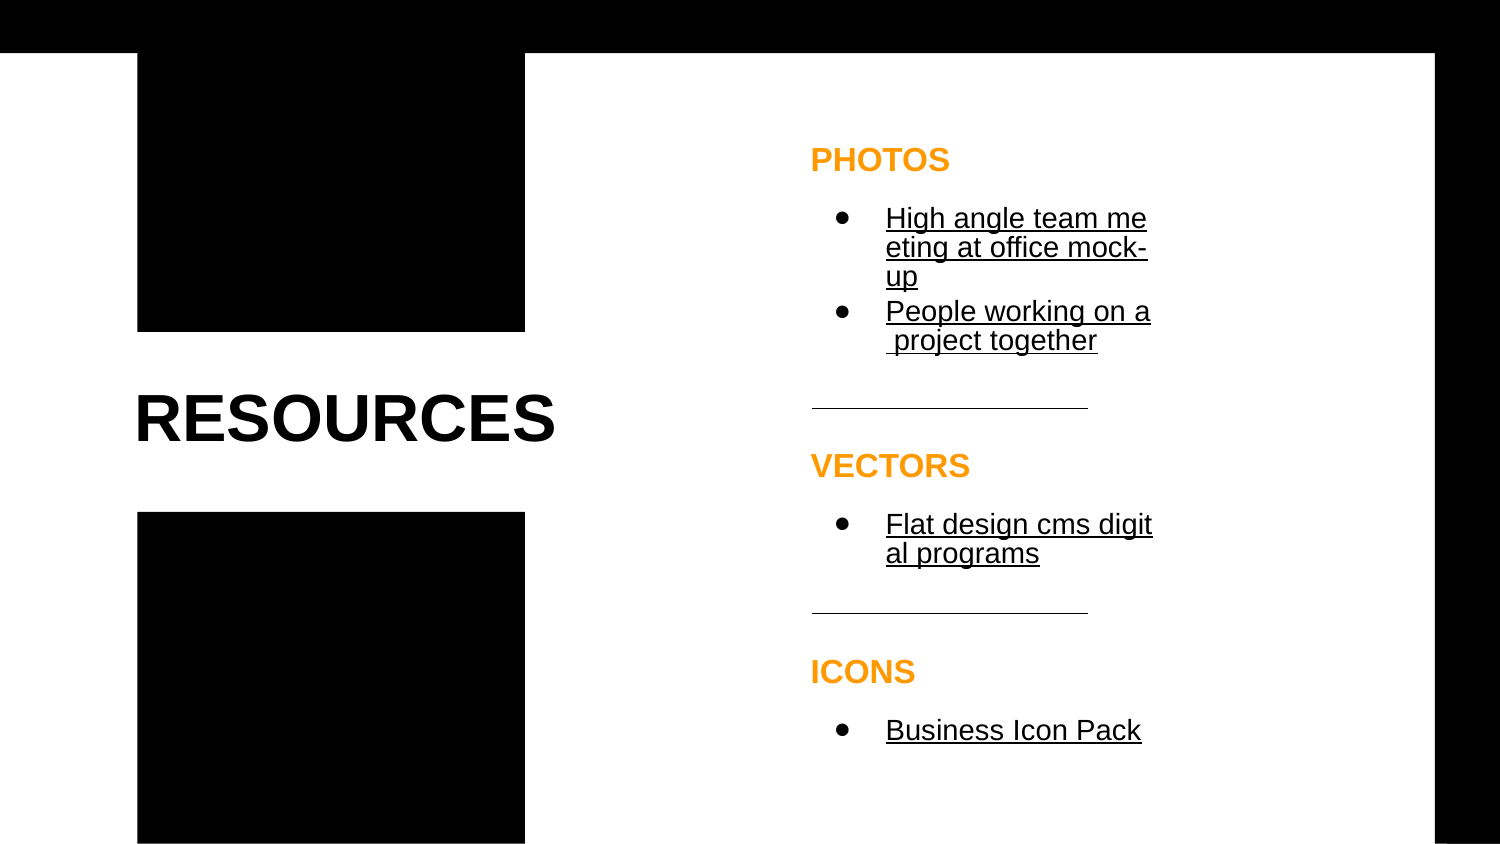

PHOTOS
High angle team meeting at office mock-up
People working on a project together
# RESOURCES
VECTORS
Flat design cms digital programs

ICONS
Business Icon Pack